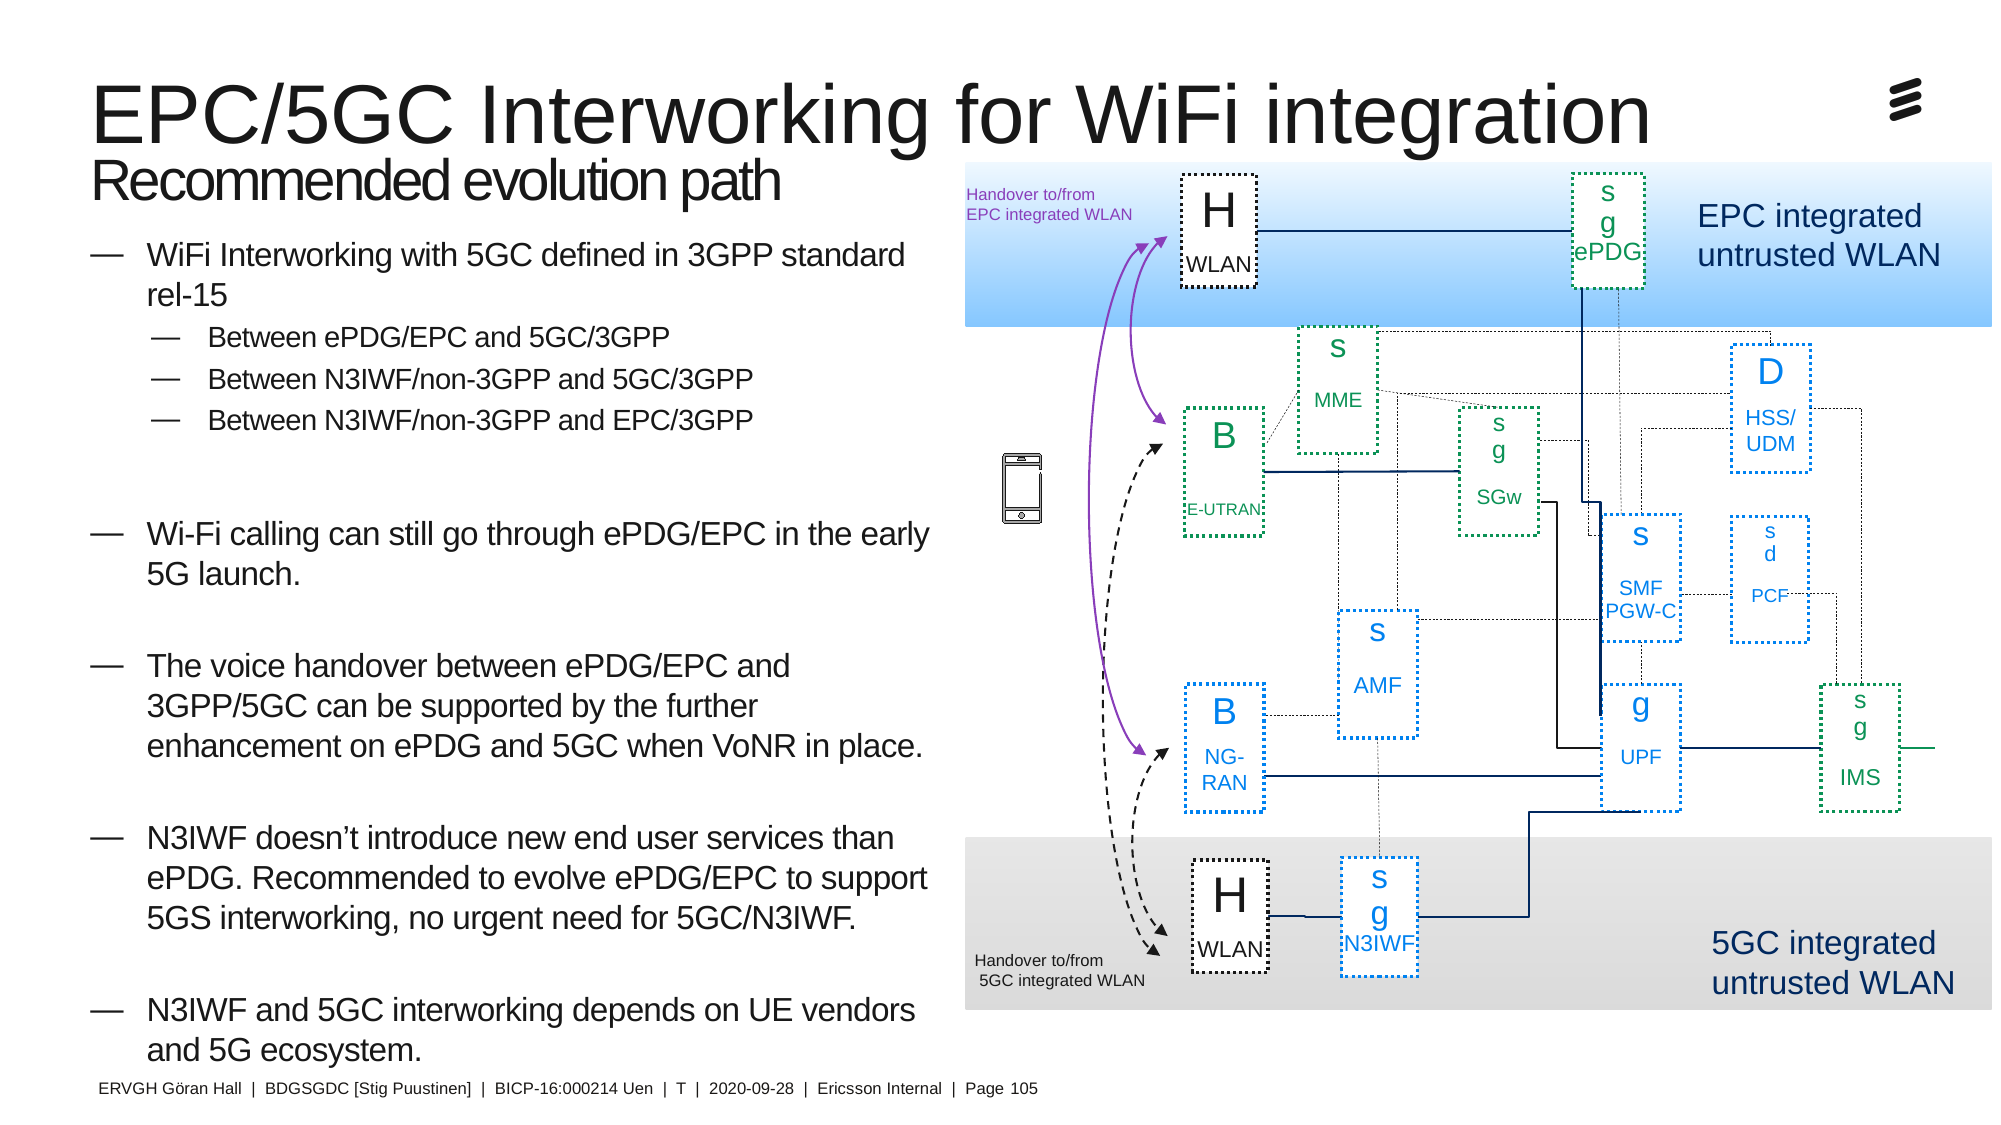

# EPC/5GC Interworking for WiFi integration Recommended evolution path

s
g
ePDG
H
WLAN
Handover to/from
EPC integrated WLAN

EPC integrated
untrusted WLAN
WiFi Interworking with 5GC defined in 3GPP standard rel-15
Between ePDG/EPC and 5GC/3GPP
Between N3IWF/non-3GPP and 5GC/3GPP
Between N3IWF/non-3GPP and EPC/3GPP

Wi-Fi calling can still go through ePDG/EPC in the early 5G launch.

The voice handover between ePDG/EPC and 3GPP/5GC can be supported by the further enhancement on ePDG and 5GC when VoNR in place.

N3IWF doesn’t introduce new end user services than ePDG. Recommended to evolve ePDG/EPC to support 5GS interworking, no urgent need for 5GC/N3IWF.

N3IWF and 5GC interworking depends on UE vendors and 5G ecosystem.

s
MME

D
HSS/
UDM

s
g
SGw
B
E-UTRAN

s
g
N3IWF
H
WLAN
5GC integrated
untrusted WLAN
Handover to/from
 5GC integrated WLAN

s

SMF
PGW-C
s
d
PCF

s

AMF
B
NG-
RAN
g

UPF
s
g
IMS